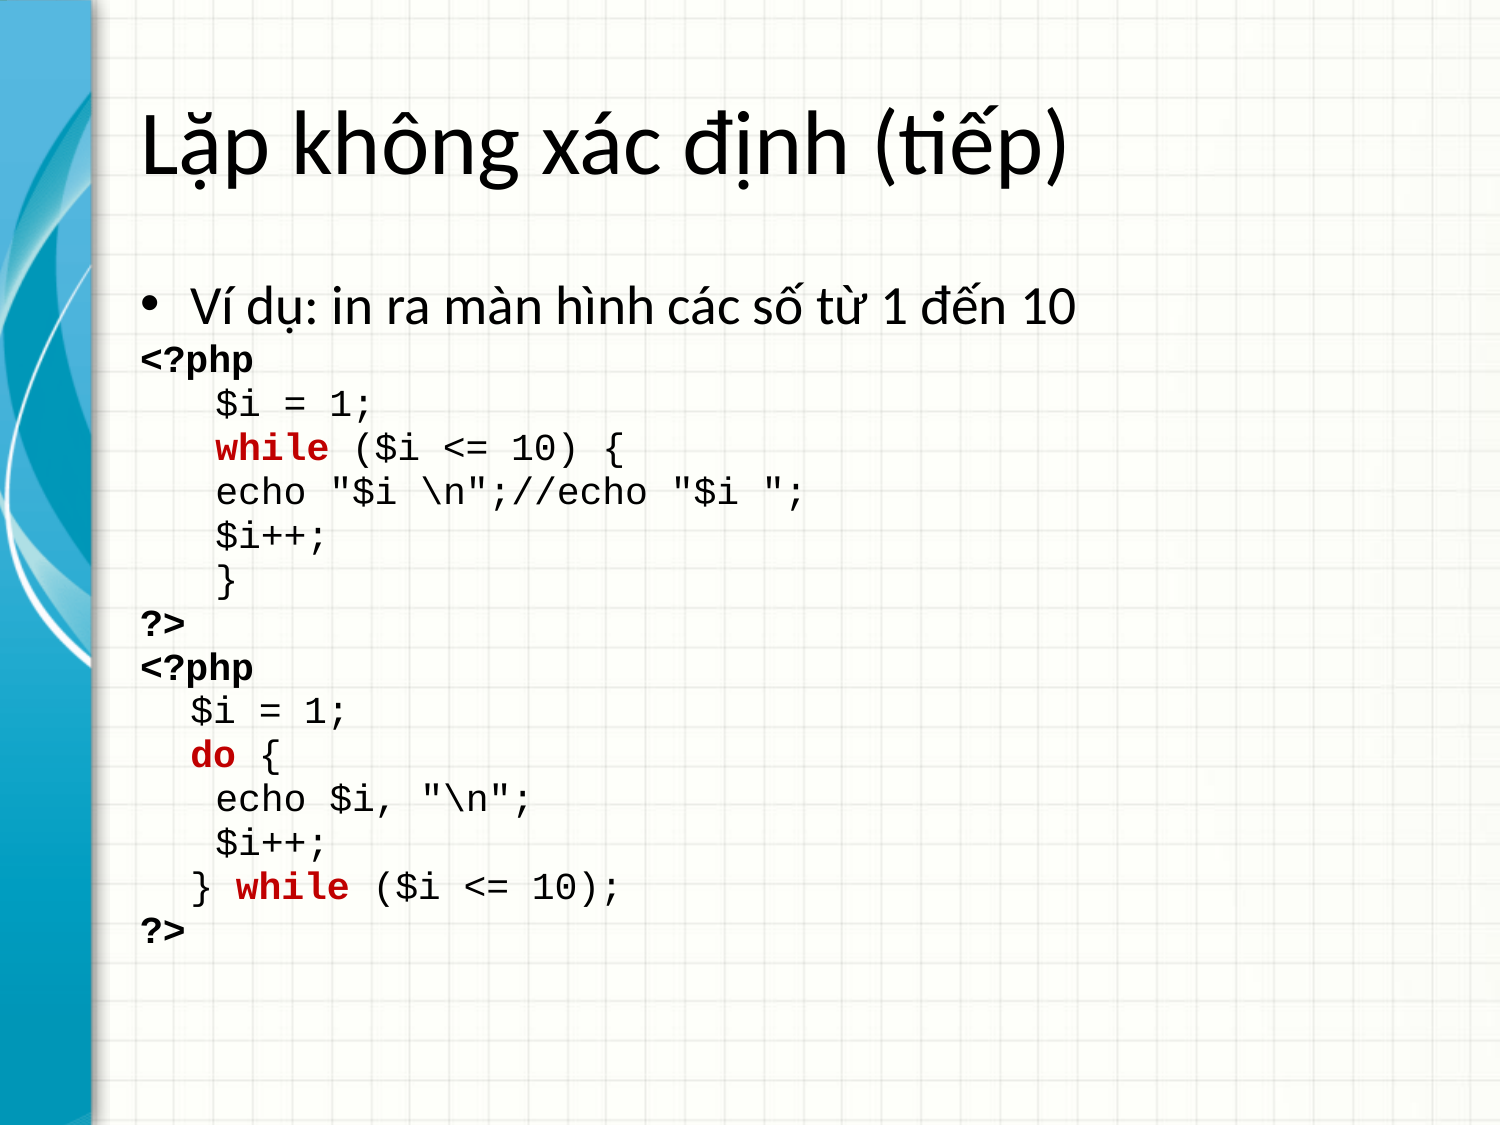

# Lặp không xác định (tiếp)
Ví dụ: in ra màn hình các số từ 1 đến 10
<?php
	$i = 1;
	while ($i <= 10) {
		echo "$i \n";//echo "$i ";
		$i++;
	}
?>
<?php
	$i = 1;
	do {
		echo $i, "\n";
		$i++;
	} while ($i <= 10);
?>